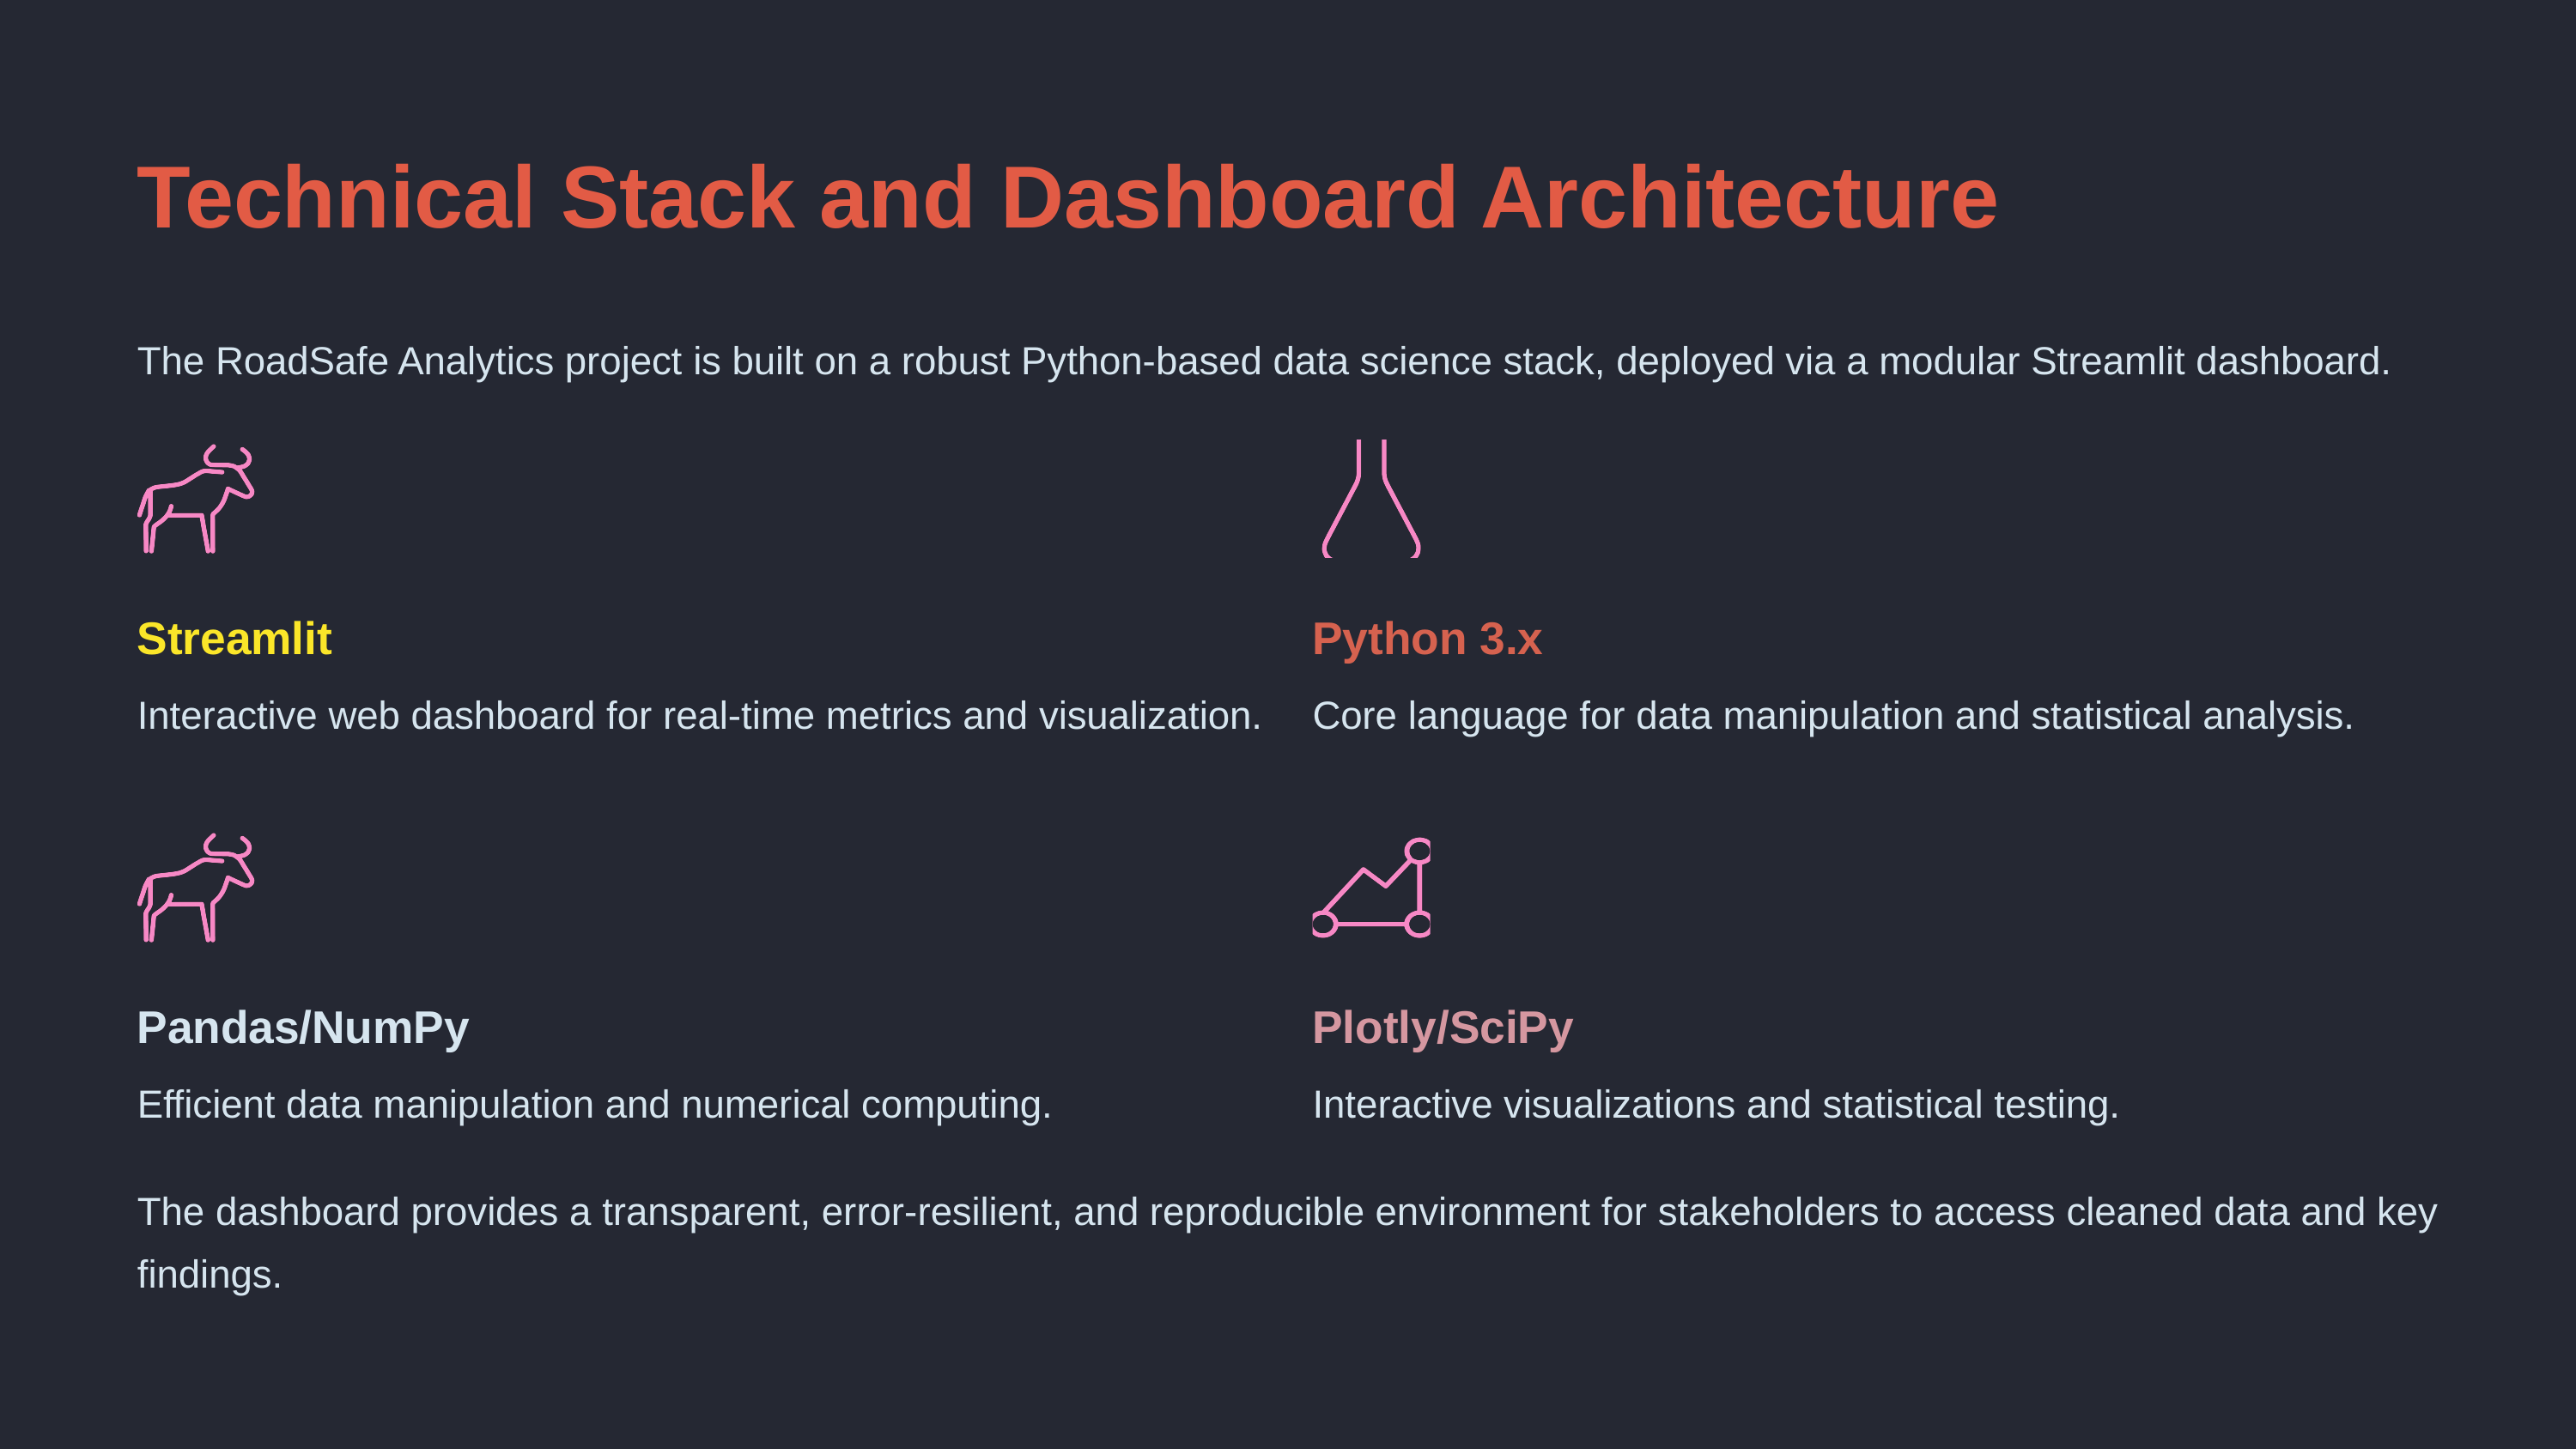

Technical Stack and Dashboard Architecture
The RoadSafe Analytics project is built on a robust Python-based data science stack, deployed via a modular Streamlit dashboard.

Streamlit
Python 3.x
Interactive web dashboard for real-time metrics and visualization.
Core language for data manipulation and statistical analysis.

Pandas/NumPy
Plotly/SciPy
Efficient data manipulation and numerical computing.
Interactive visualizations and statistical testing.
The dashboard provides a transparent, error-resilient, and reproducible environment for stakeholders to access cleaned data and key findings.